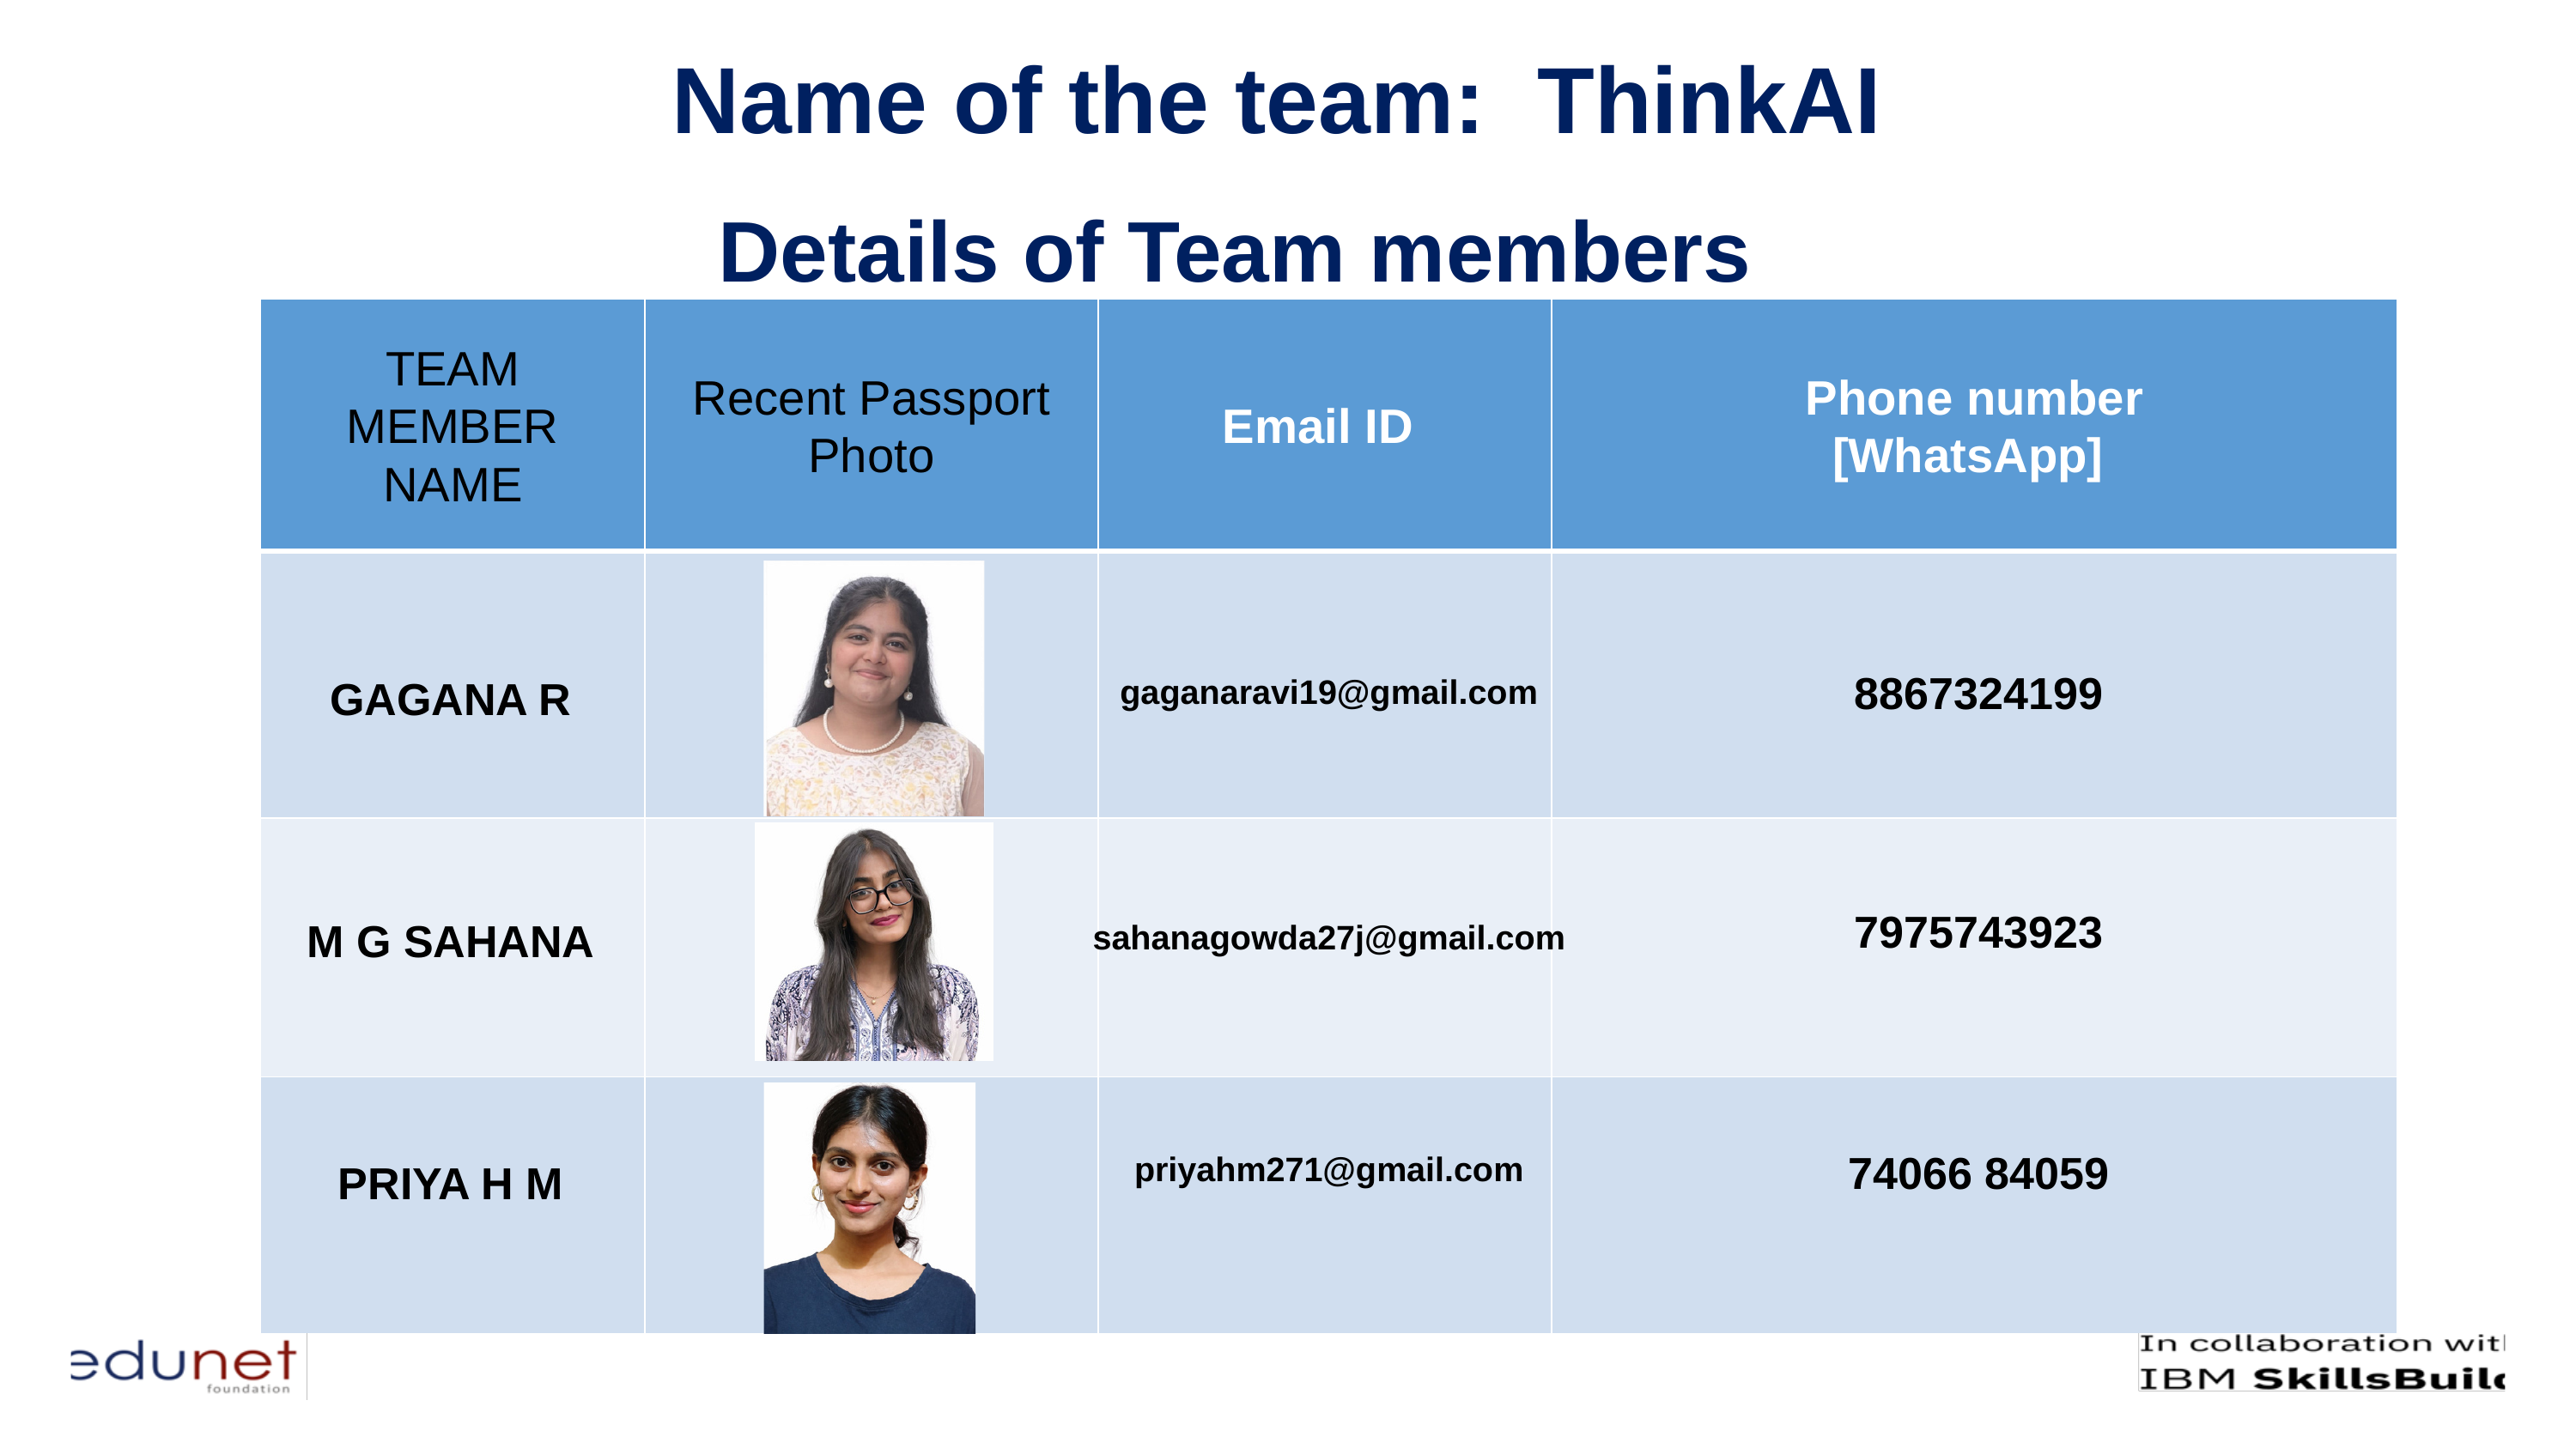

Name of the team:  ThinkAI

Details of Team members
| TEAM MEMBER NAME | Recent Passport Photo | Email ID | Phone number [WhatsApp] |
| --- | --- | --- | --- |
|  |  |  |  |
|  |  |  |  |
|  |  |  |  |

8867324199
GAGANA R
gaganaravi19@gmail.com

7975743923
M G SAHANA
sahanagowda27j@gmail.com

74066 84059
priyahm271@gmail.com
PRIYA H M